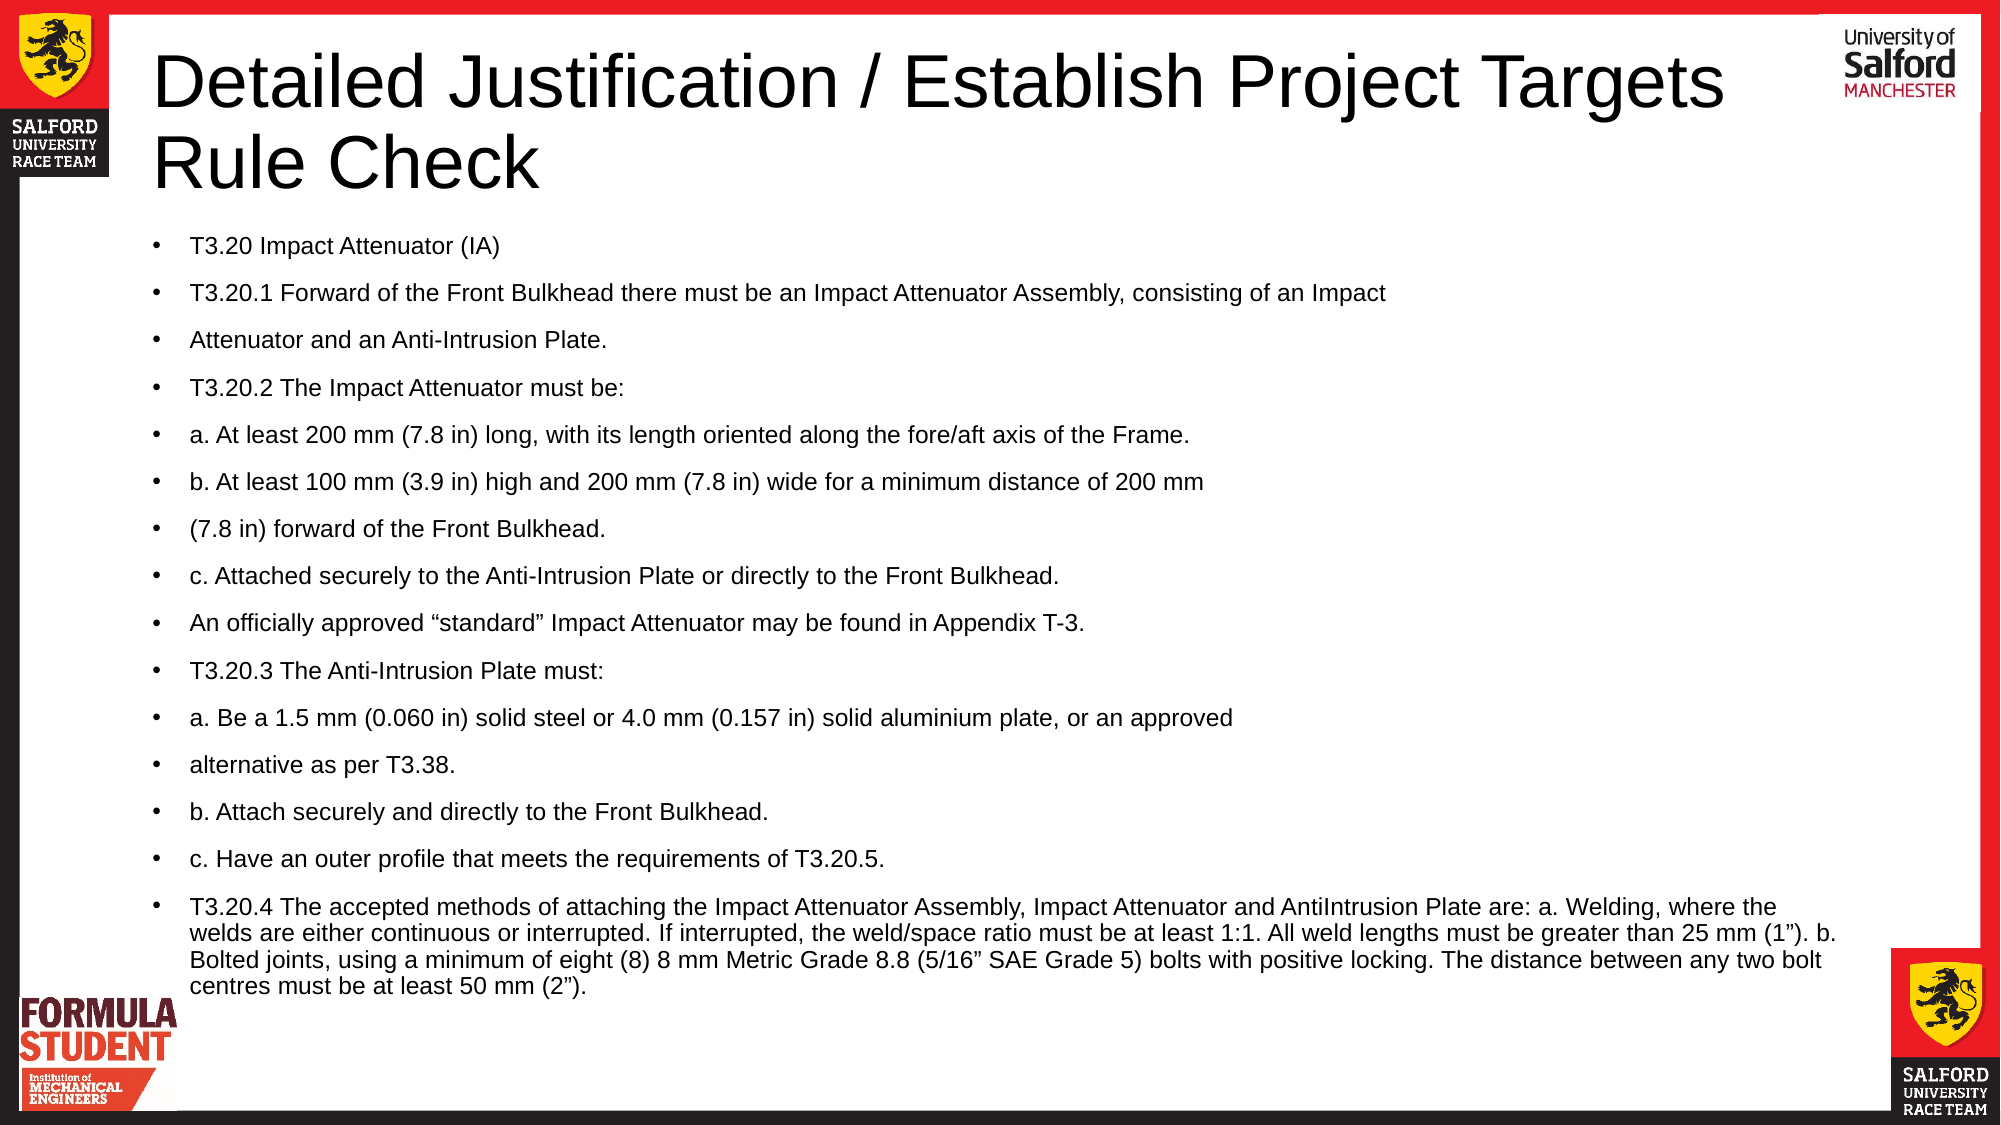

# Detailed Justification / Establish Project Targets Rule Check
T3.20 Impact Attenuator (IA)
T3.20.1 Forward of the Front Bulkhead there must be an Impact Attenuator Assembly, consisting of an Impact
Attenuator and an Anti-Intrusion Plate.
T3.20.2 The Impact Attenuator must be:
a. At least 200 mm (7.8 in) long, with its length oriented along the fore/aft axis of the Frame.
b. At least 100 mm (3.9 in) high and 200 mm (7.8 in) wide for a minimum distance of 200 mm
(7.8 in) forward of the Front Bulkhead.
c. Attached securely to the Anti-Intrusion Plate or directly to the Front Bulkhead.
An officially approved “standard” Impact Attenuator may be found in Appendix T-3.
T3.20.3 The Anti-Intrusion Plate must:
a. Be a 1.5 mm (0.060 in) solid steel or 4.0 mm (0.157 in) solid aluminium plate, or an approved
alternative as per T3.38.
b. Attach securely and directly to the Front Bulkhead.
c. Have an outer profile that meets the requirements of T3.20.5.
T3.20.4 The accepted methods of attaching the Impact Attenuator Assembly, Impact Attenuator and AntiIntrusion Plate are: a. Welding, where the welds are either continuous or interrupted. If interrupted, the weld/space ratio must be at least 1:1. All weld lengths must be greater than 25 mm (1”). b. Bolted joints, using a minimum of eight (8) 8 mm Metric Grade 8.8 (5/16” SAE Grade 5) bolts with positive locking. The distance between any two bolt centres must be at least 50 mm (2”).